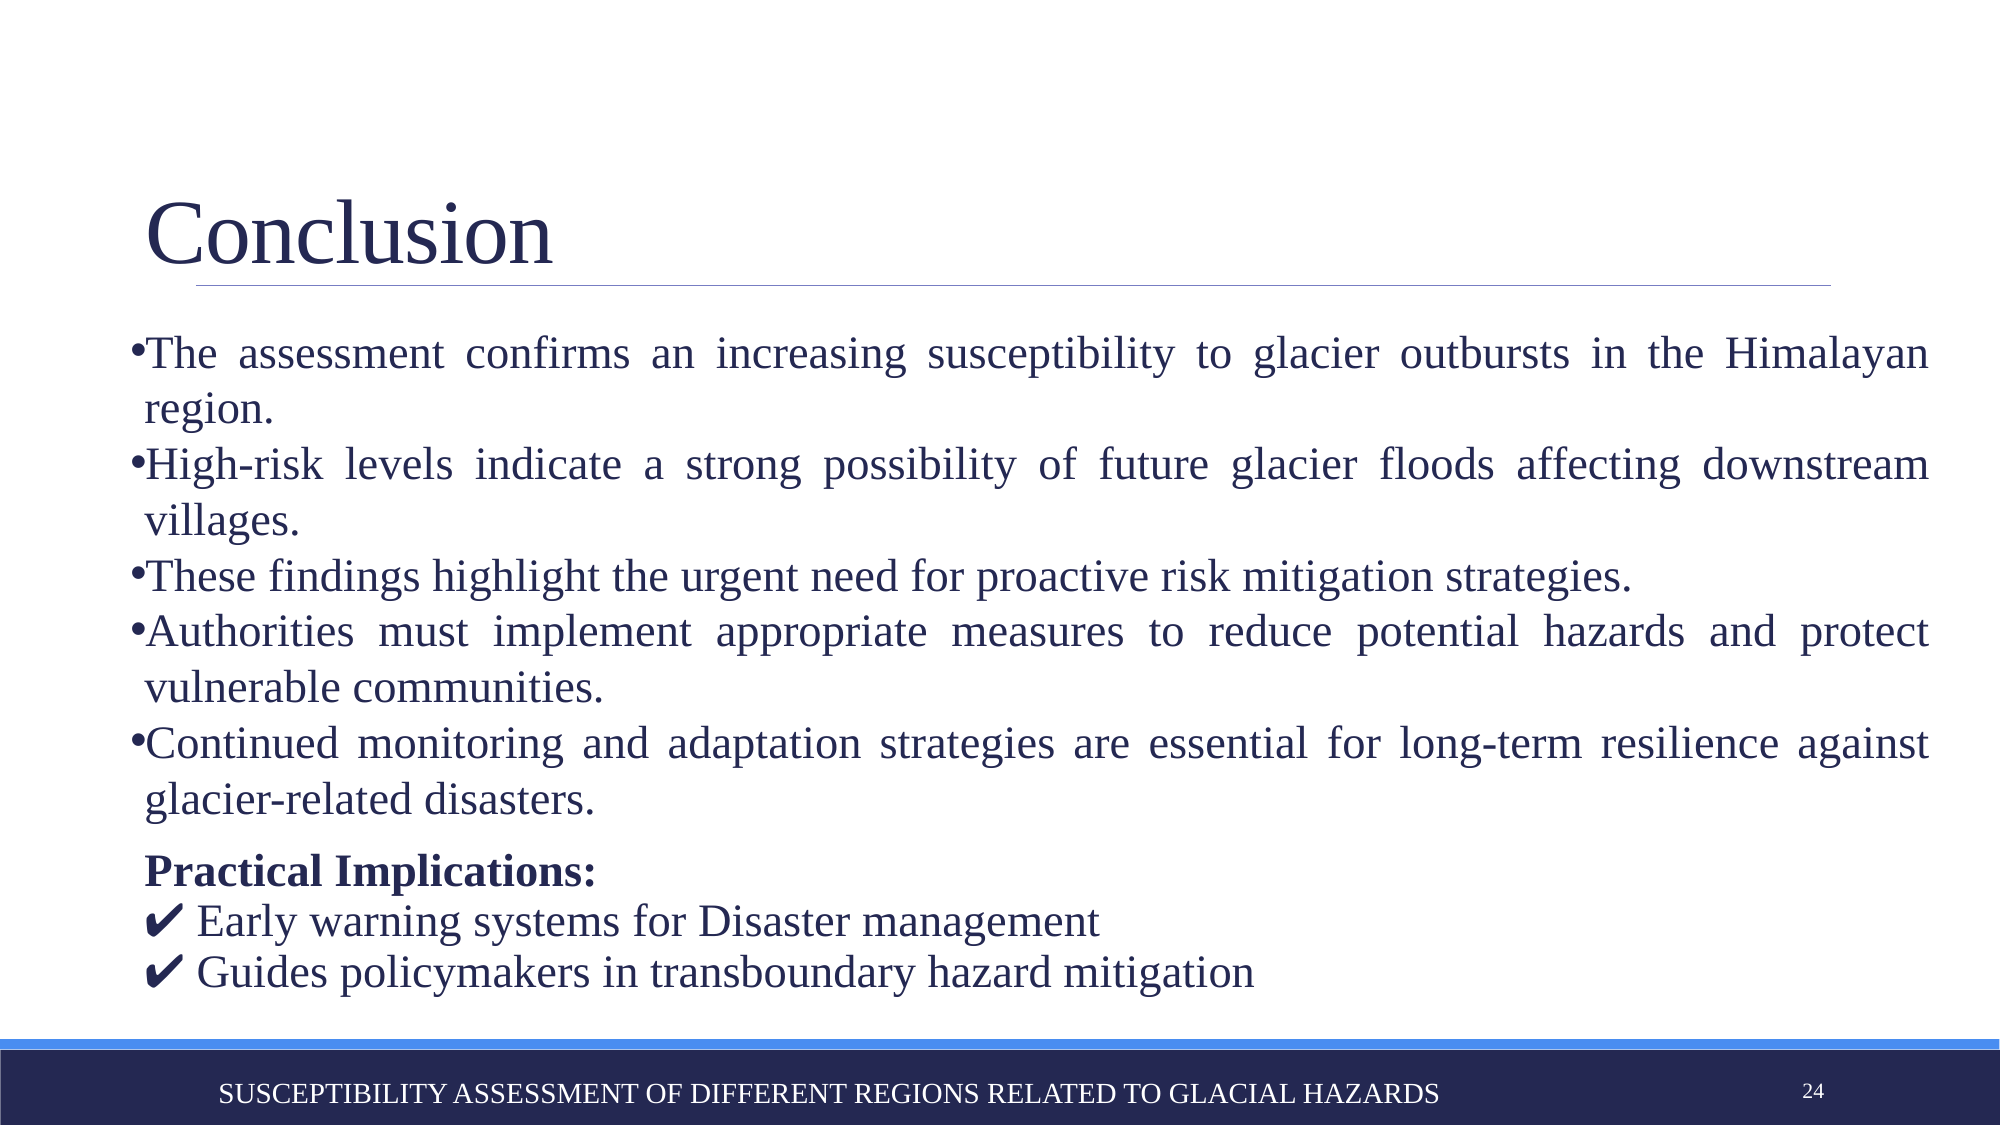

# Conclusion
The assessment confirms an increasing susceptibility to glacier outbursts in the Himalayan region.
High-risk levels indicate a strong possibility of future glacier floods affecting downstream villages.
These findings highlight the urgent need for proactive risk mitigation strategies.
Authorities must implement appropriate measures to reduce potential hazards and protect vulnerable communities.
Continued monitoring and adaptation strategies are essential for long-term resilience against glacier-related disasters.
Practical Implications:
✔ Early warning systems for Disaster management
✔ Guides policymakers in transboundary hazard mitigation
Susceptibility assessment of different regions related to glacial hazards
24